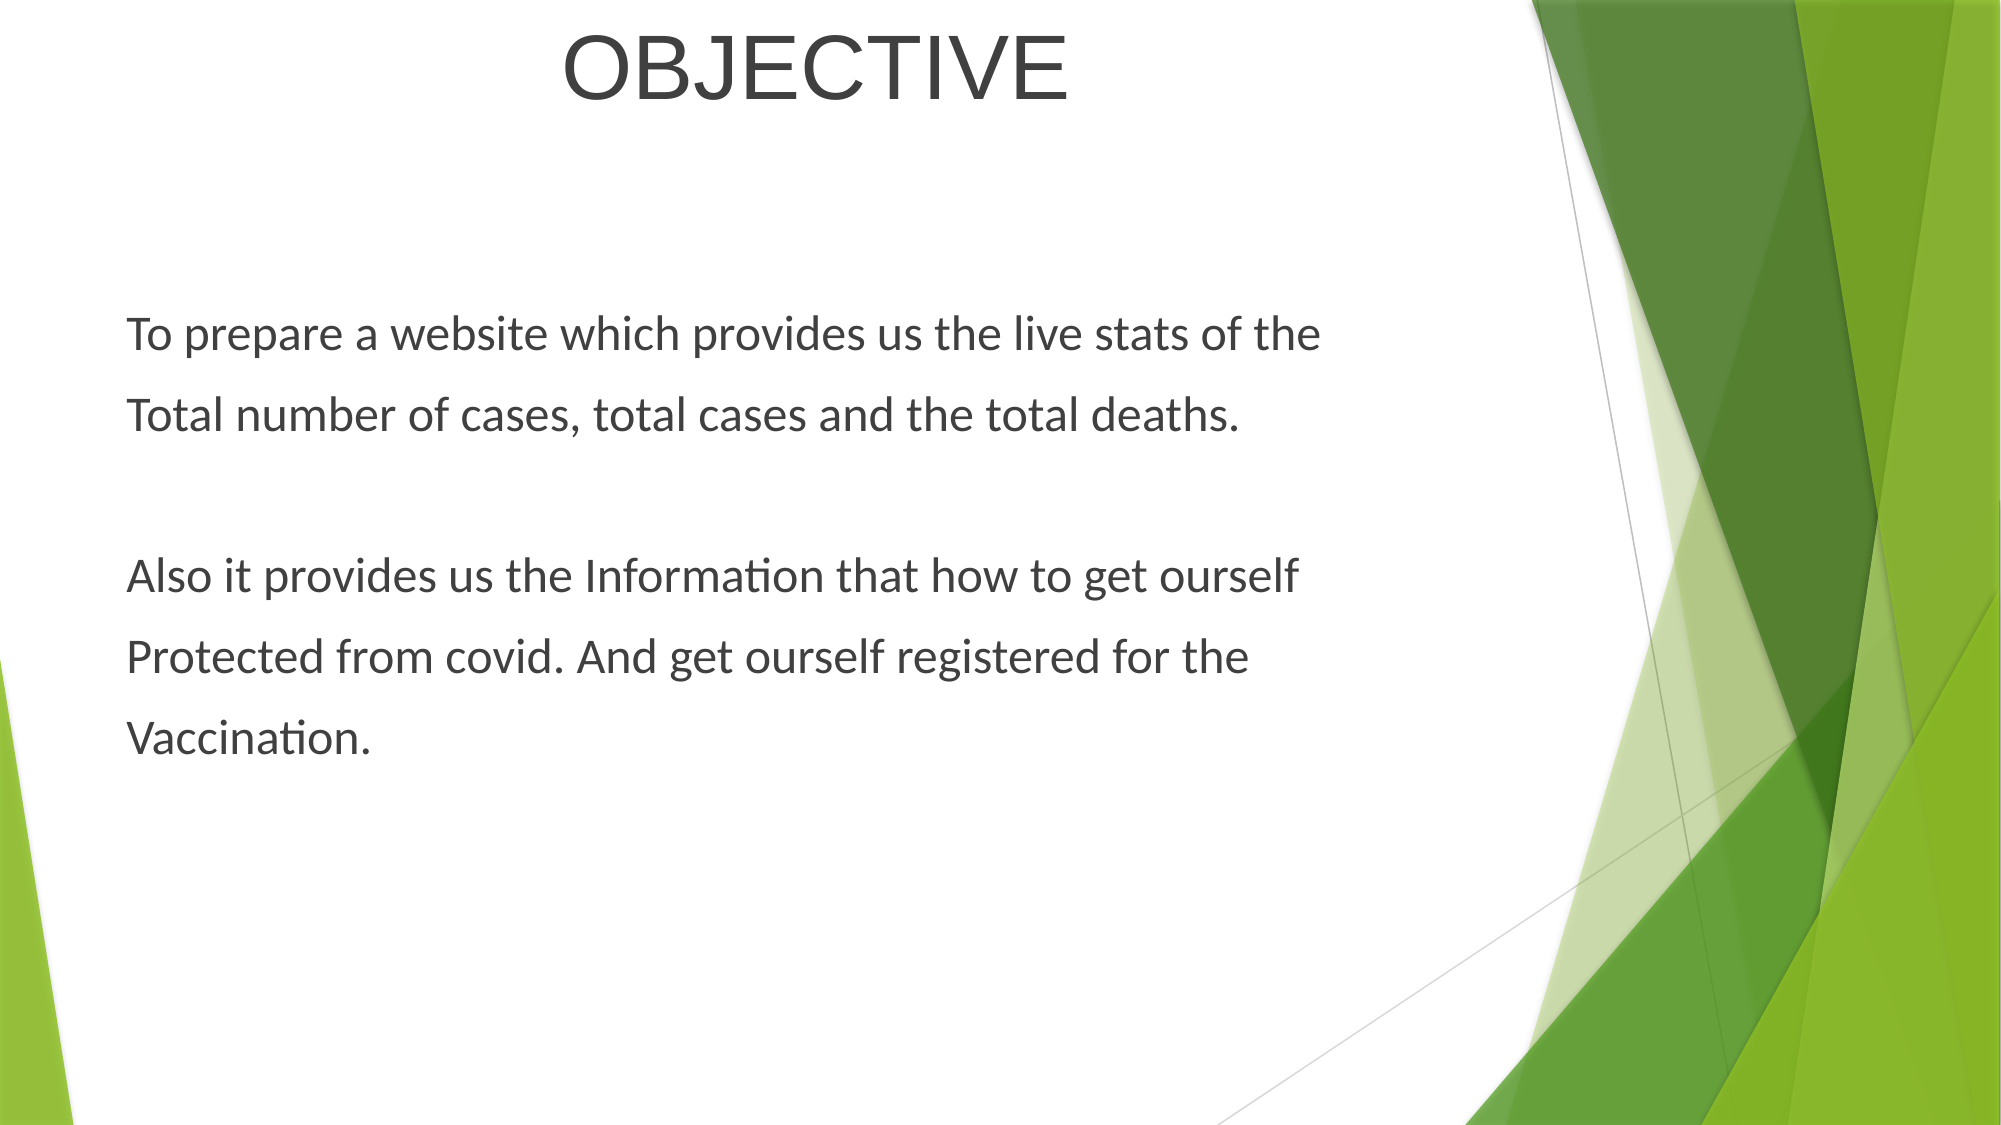

OBJECTIVE

To prepare a website which provides us the live stats of the
Total number of cases, total cases and the total deaths.

Also it provides us the Information that how to get ourself
Protected from covid. And get ourself registered for the
Vaccination.